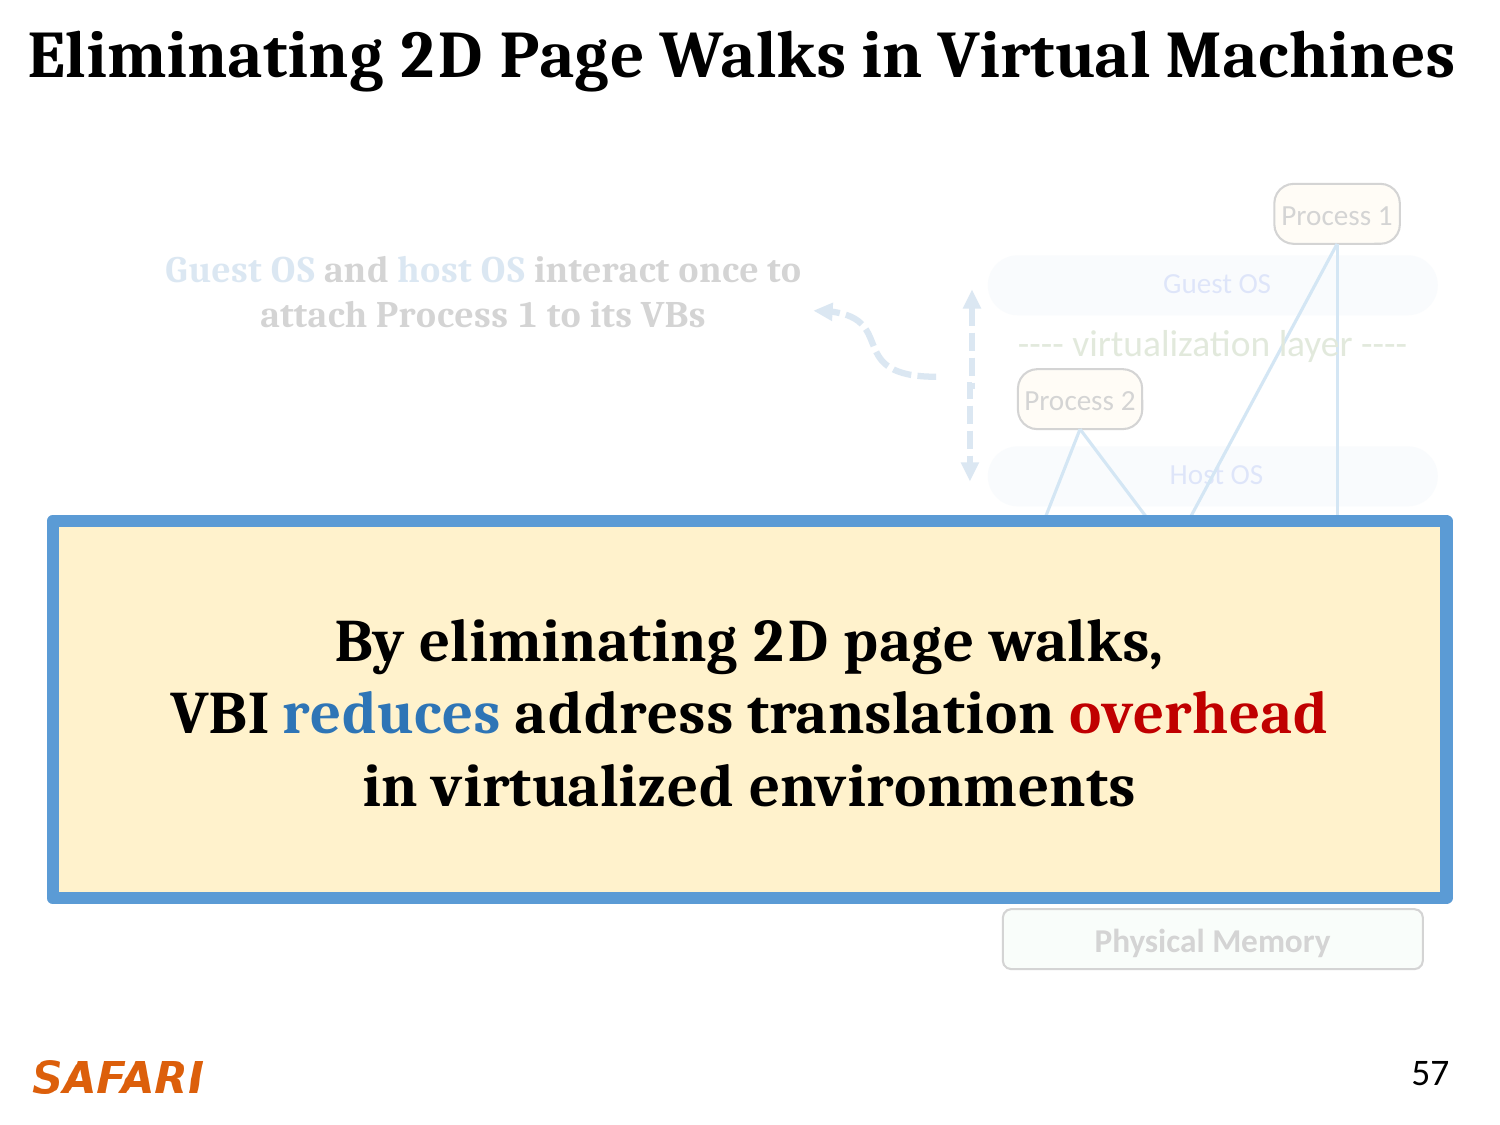

# Eliminating 2D Page Walks in Virtual Machines

Process 1
      Guest OS
---- virtualization layer ----
Process 2
       Host OS
VBI Address Space

VB 1

VB 2
VB 3
Memory Translation Layer
in Memory Controller
Physical Memory
Guest OS and host OS interact once to attach Process 1 to its VBs

By eliminating 2D page walks,
VBI reduces address translation overhead
in virtualized environments

MTL performs address translation and memory allocation
57